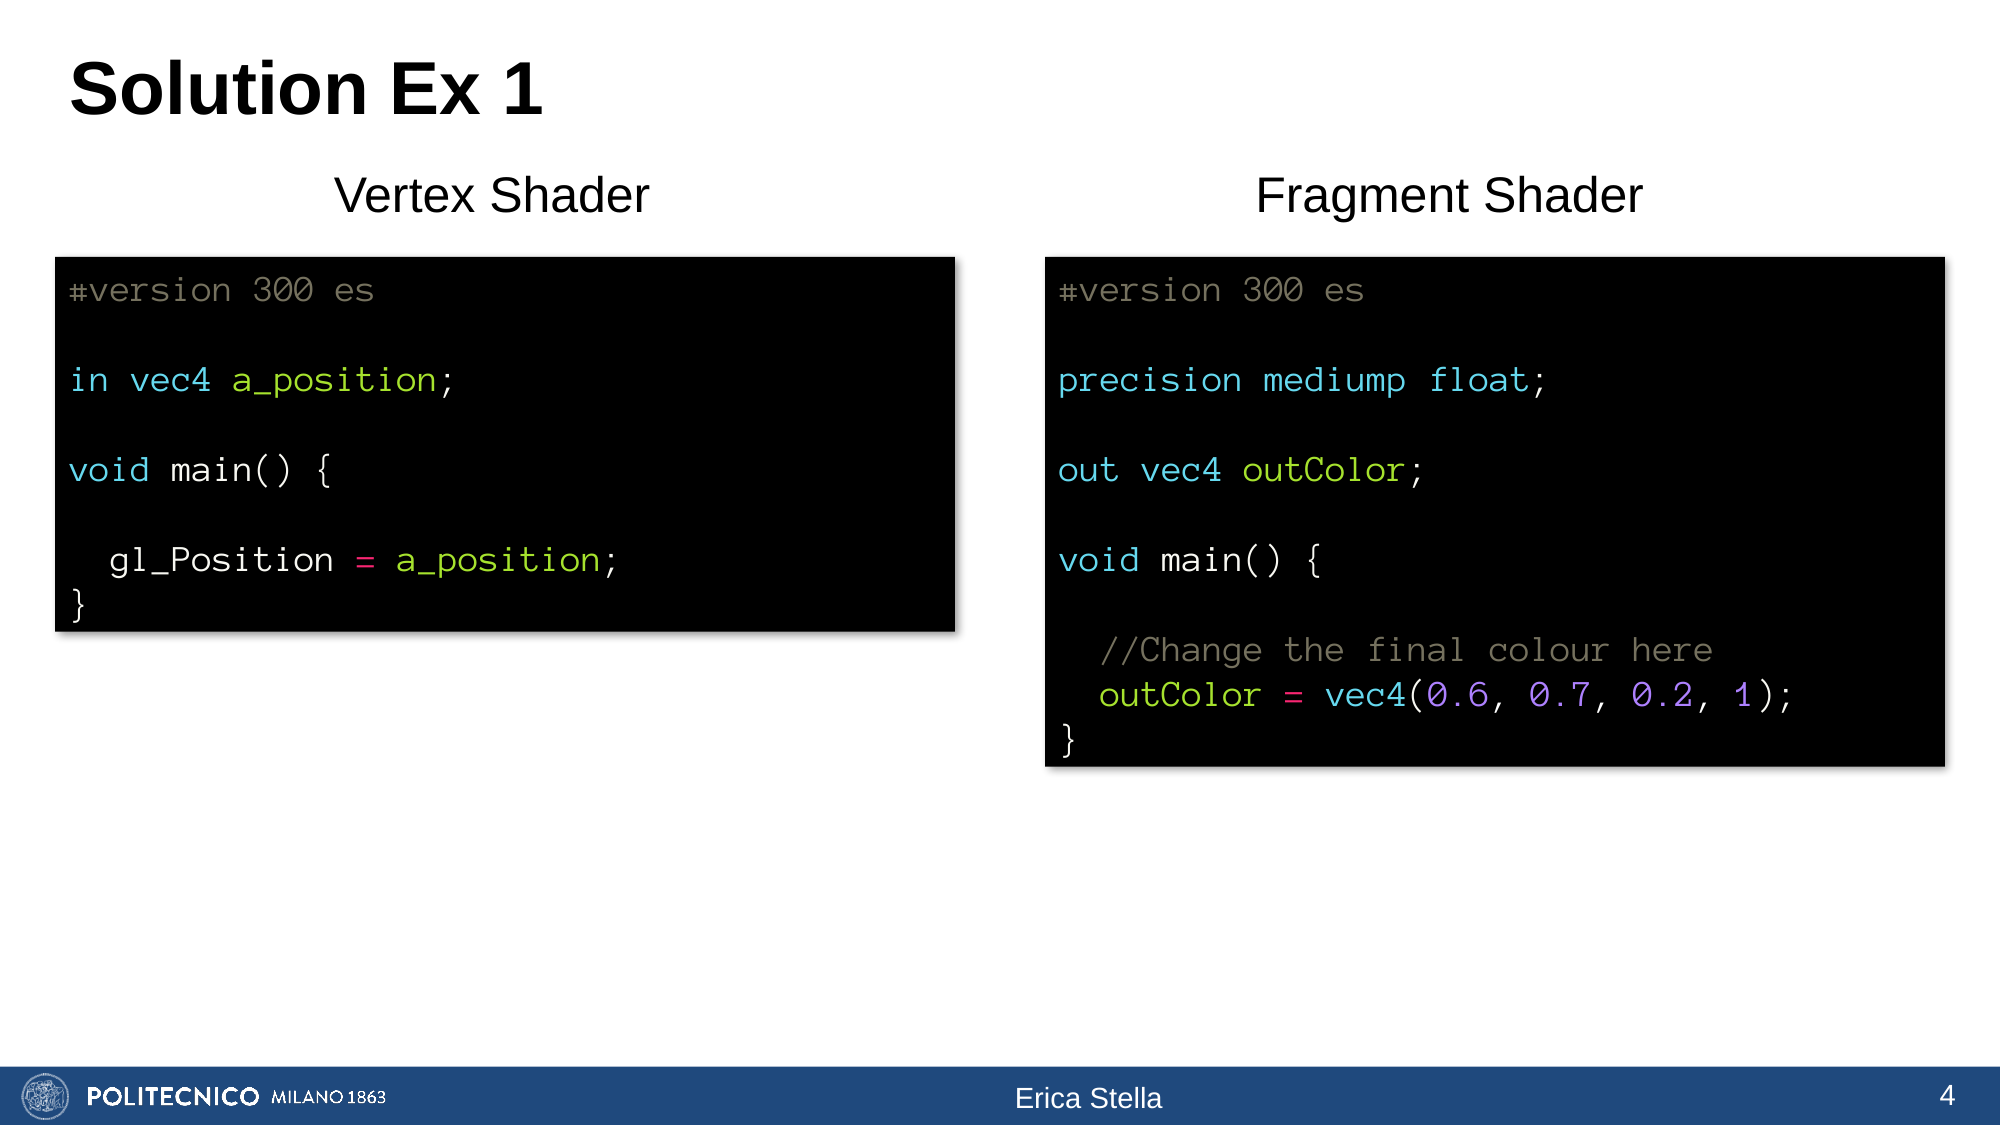

# Solution Ex 1
Vertex Shader
Fragment Shader
#version 300 es

in vec4 a_position;

void main() {

  gl_Position = a_position;
}
#version 300 es

precision mediump float;

out vec4 outColor;

void main() {

  //Change the final colour here
  outColor = vec4(0.6, 0.7, 0.2, 1);
}
4
Erica Stella